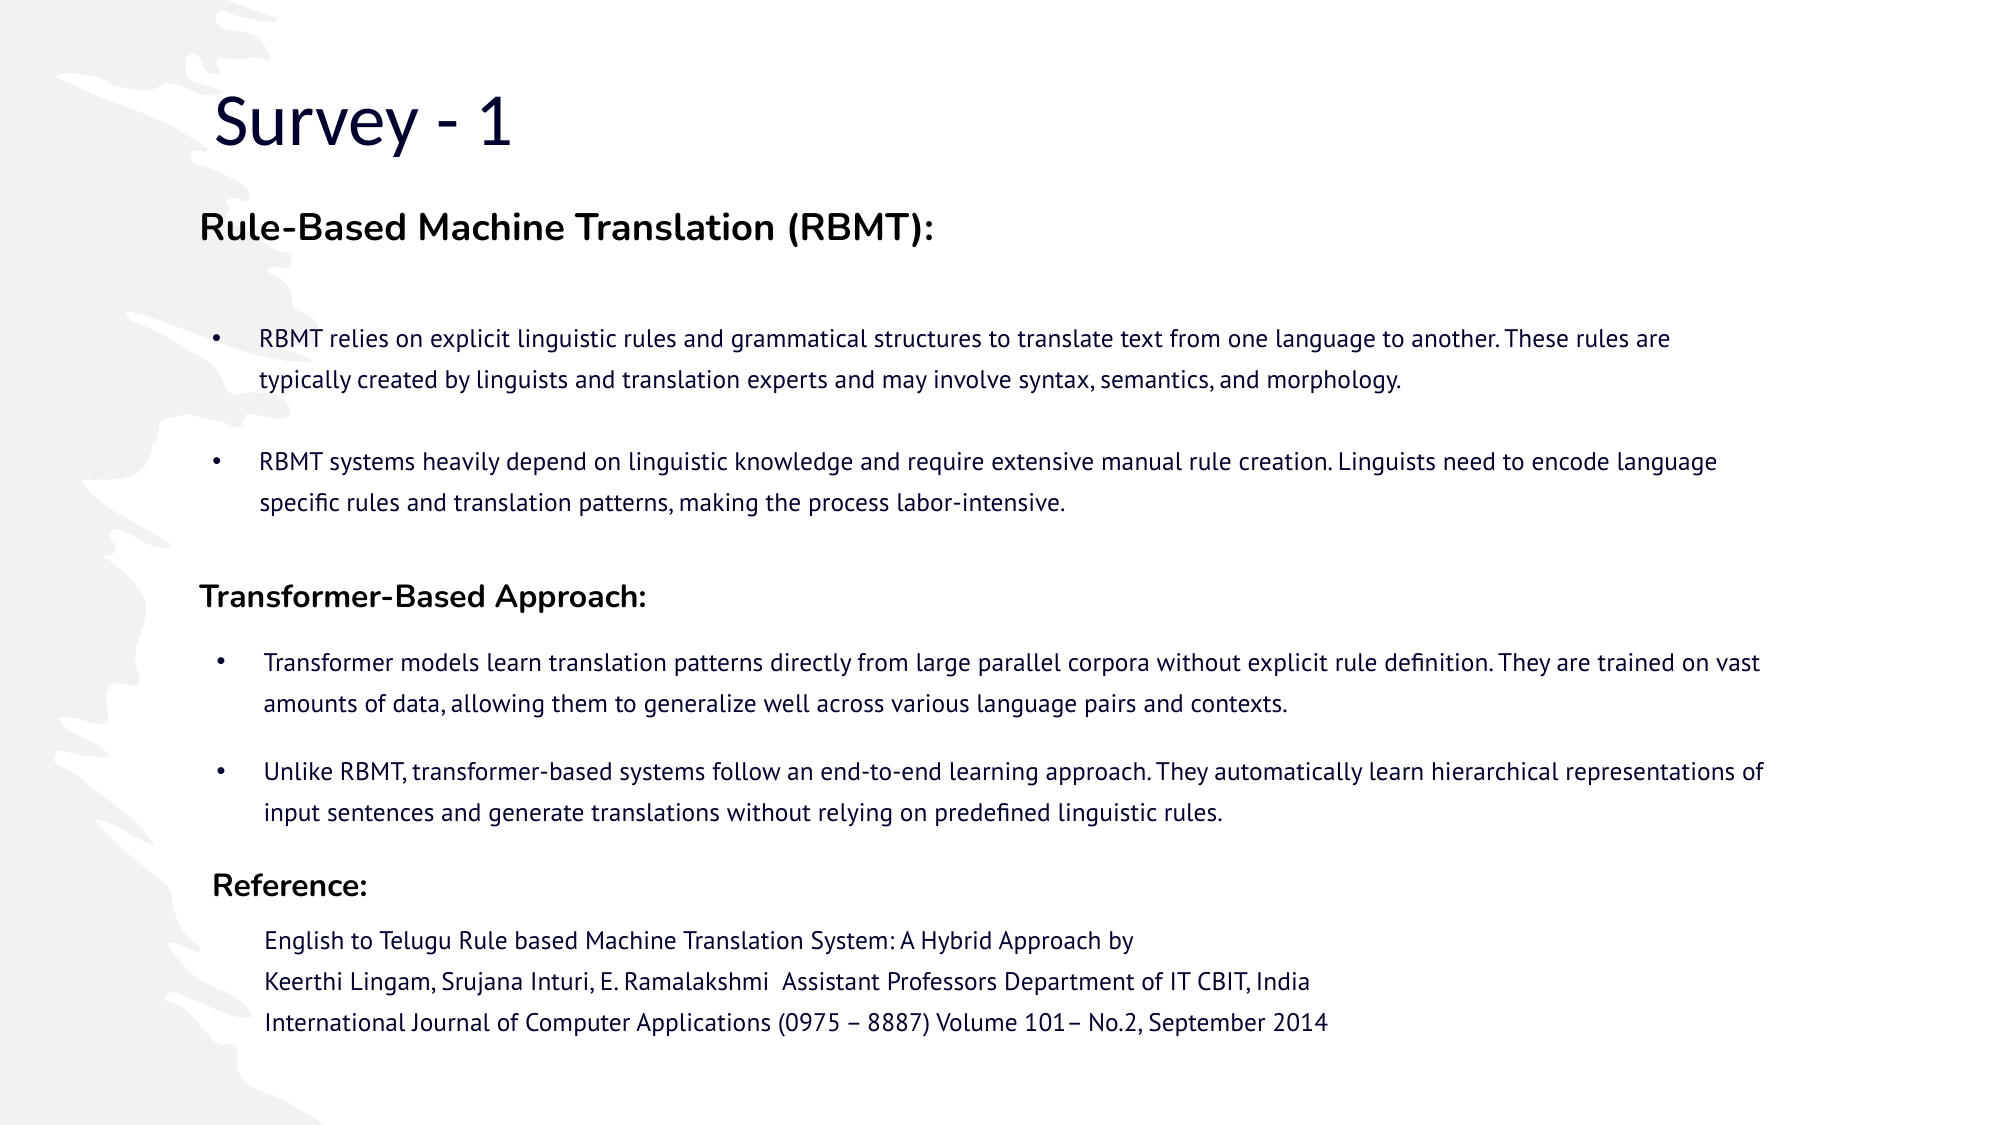

Survey - 1

Rule-Based Machine Translation (RBMT):
RBMT relies on explicit linguistic rules and grammatical structures to translate text from one language to another. These rules are
       typically created by linguists and translation experts and may involve syntax, semantics, and morphology.
RBMT systems heavily depend on linguistic knowledge and require extensive manual rule creation. Linguists need to encode language
       specific rules and translation patterns, making the process labor-intensive.
Transformer-Based Approach:
Transformer models learn translation patterns directly from large parallel corpora without explicit rule definition. They are trained on vast amounts of data, allowing them to generalize well across various language pairs and contexts.
Unlike RBMT, transformer-based systems follow an end-to-end learning approach. They automatically learn hierarchical representations of input sentences and generate translations without relying on predefined linguistic rules.
Reference:
English to Telugu Rule based Machine Translation System: A Hybrid Approach by
Keerthi Lingam, Srujana Inturi, E. Ramalakshmi  Assistant Professors Department of IT CBIT, India
International Journal of Computer Applications (0975 – 8887) Volume 101– No.2, September 2014